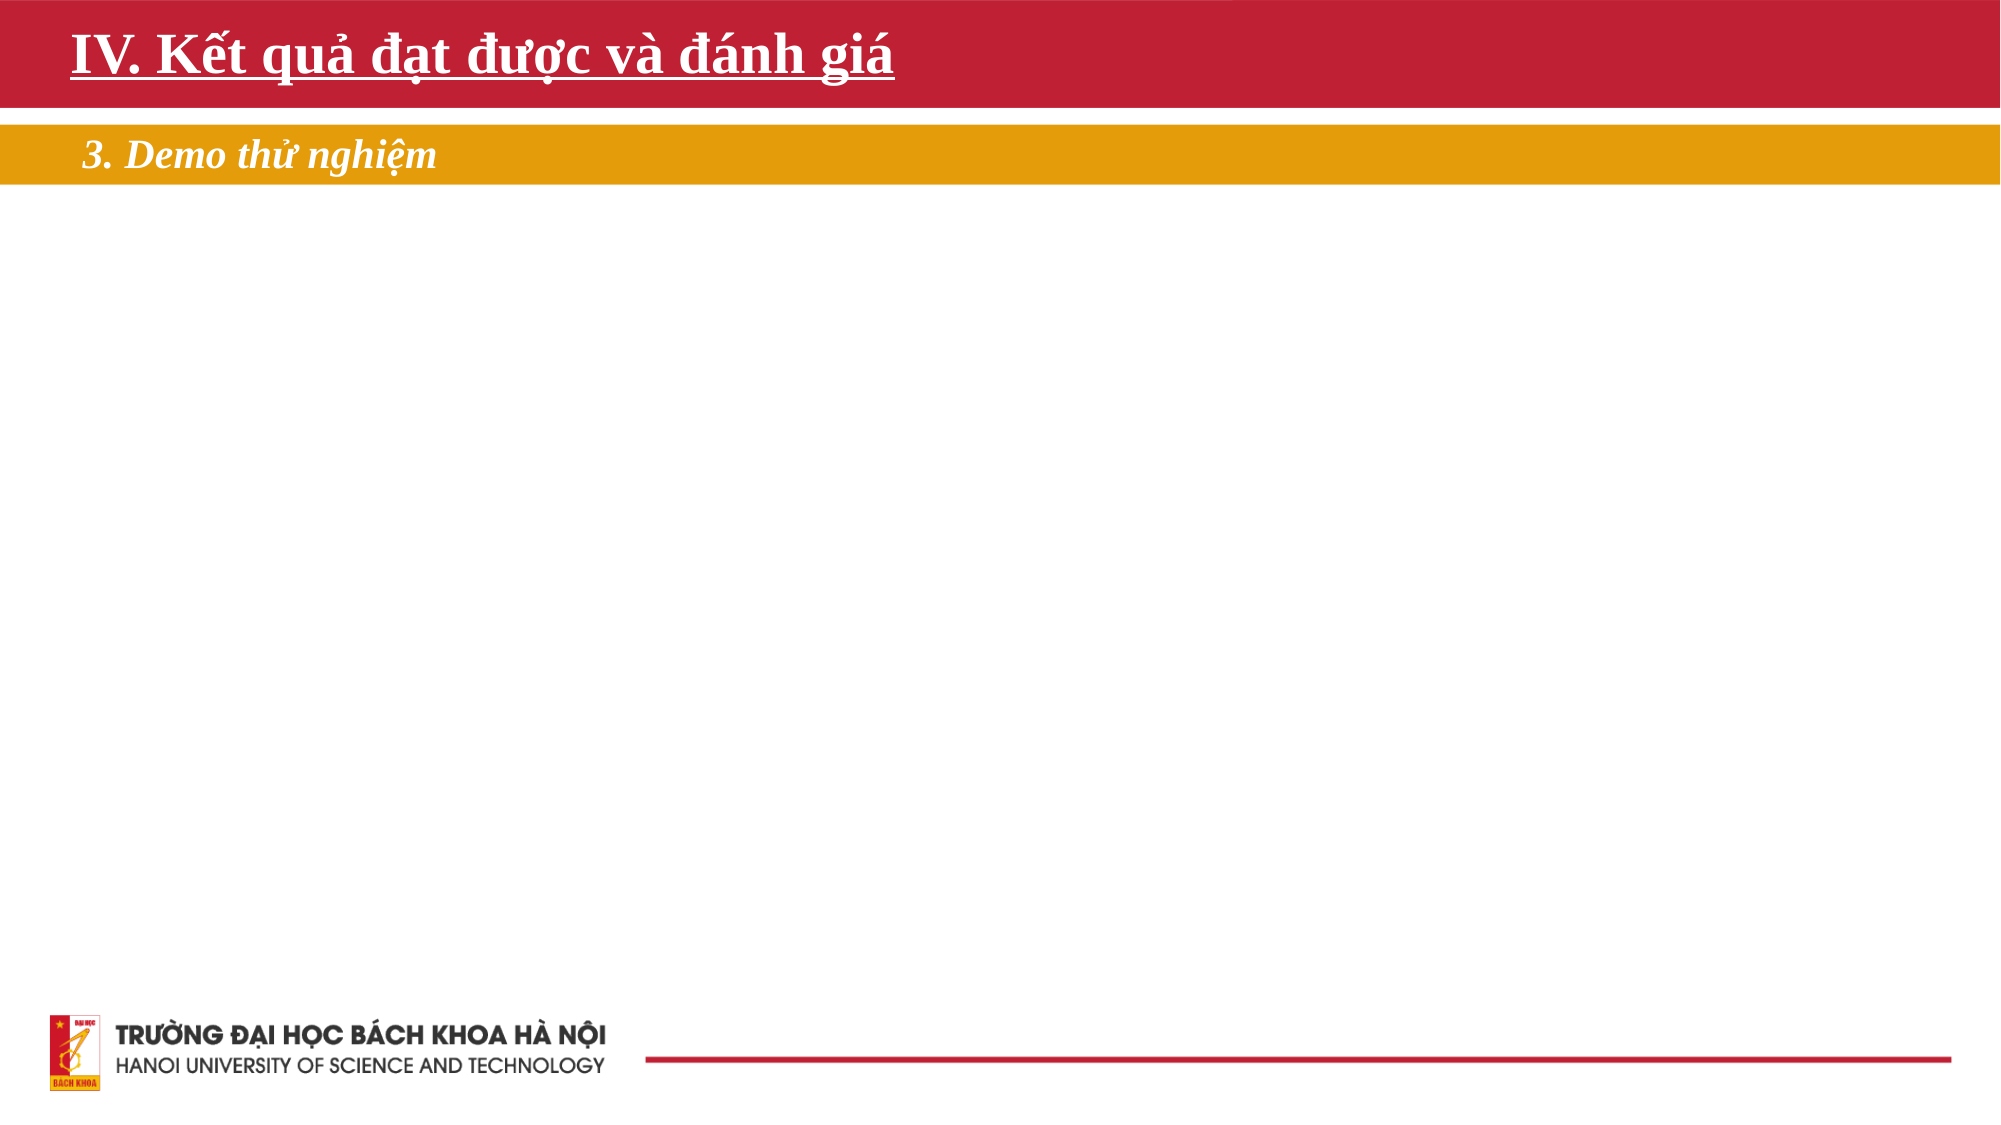

# IV. Kết quả đạt được và đánh giá
3. Demo thử nghiệm